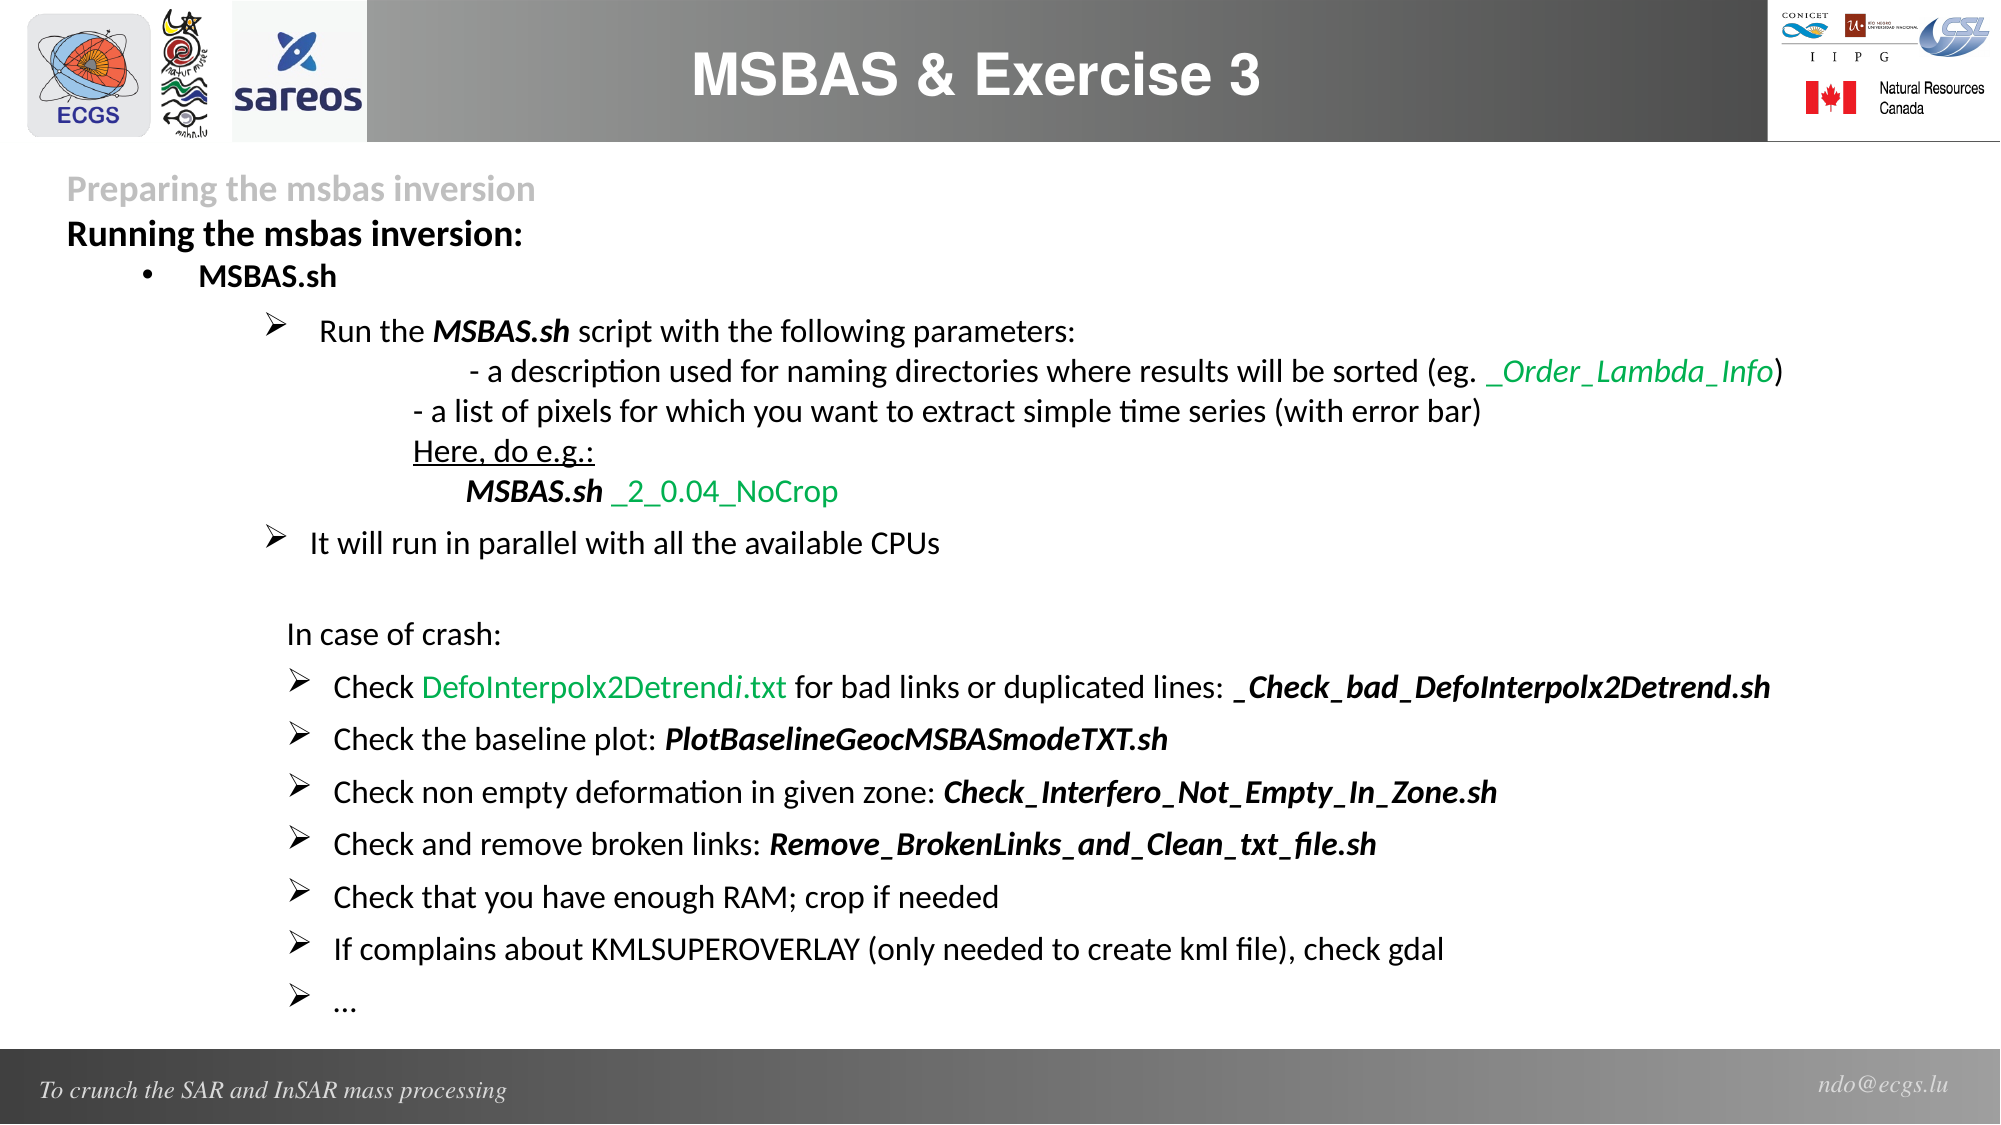

MSBAS & Exercise 3
Preparing the msbas inversion
Running the msbas inversion:
MSBAS.sh

Run the MSBAS.sh script with the following parameters:
	- a description used for naming directories where results will be sorted (eg. _Order_Lambda_Info)
	- a list of pixels for which you want to extract simple time series (with error bar)
	Here, do e.g.:
	       MSBAS.sh _2_0.04_NoCrop
It will run in parallel with all the available CPUs

In case of crash:
Check DefoInterpolx2Detrendi.txt for bad links or duplicated lines: _Check_bad_DefoInterpolx2Detrend.sh
Check the baseline plot: PlotBaselineGeocMSBASmodeTXT.sh
Check non empty deformation in given zone: Check_Interfero_Not_Empty_In_Zone.sh
Check and remove broken links: Remove_BrokenLinks_and_Clean_txt_file.sh
Check that you have enough RAM; crop if needed
If complains about KMLSUPEROVERLAY (only needed to create kml file), check gdal
…